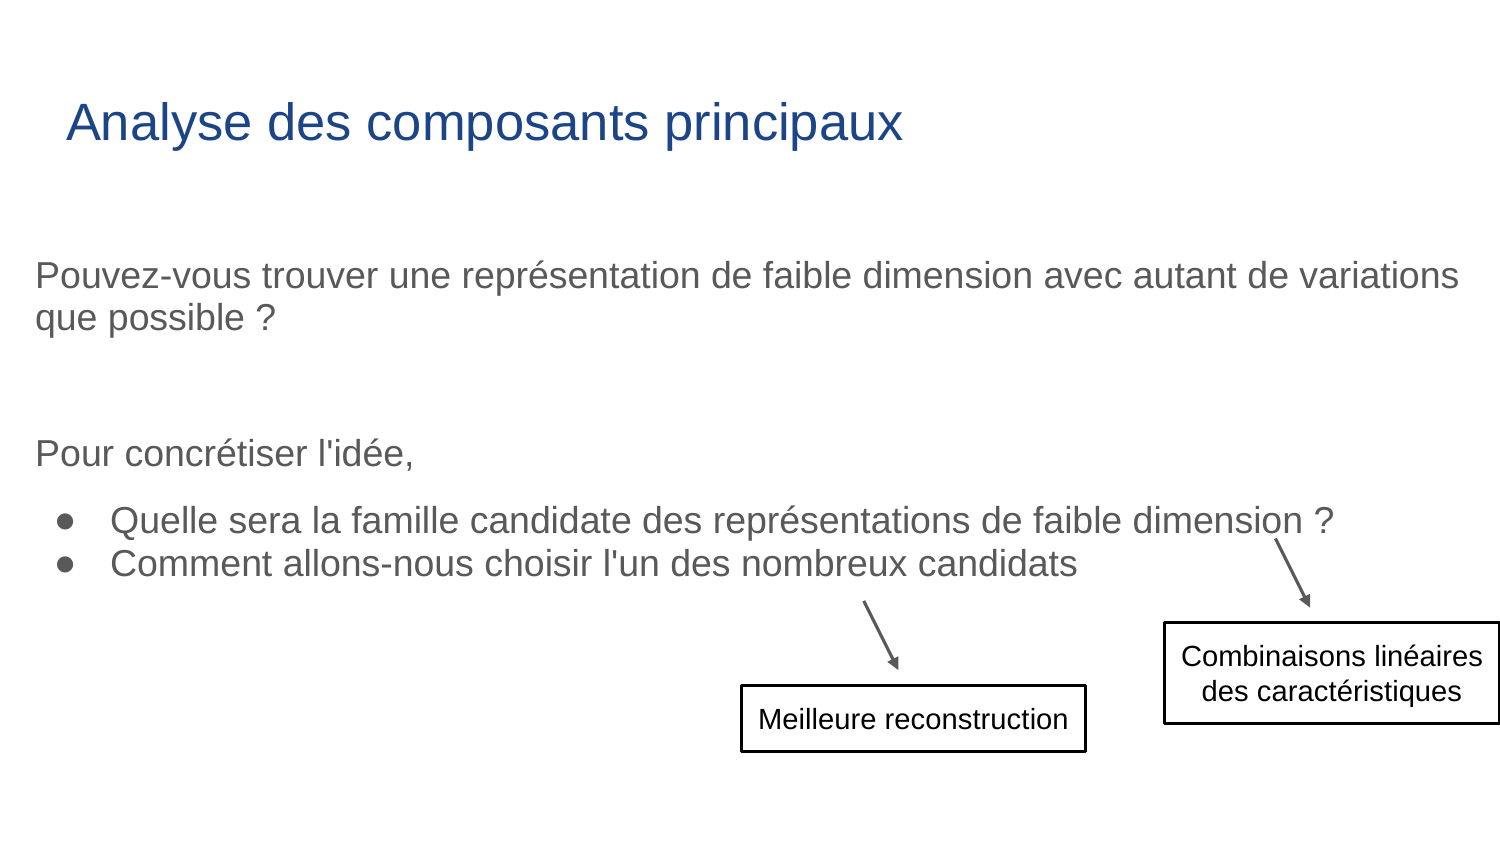

# Analyse des composants principaux
Pouvez-vous trouver une représentation de faible dimension avec autant de variations que possible ?

Pour concrétiser l'idée,
Quelle sera la famille candidate des représentations de faible dimension ?
Comment allons-nous choisir l'un des nombreux candidats

Combinaisons linéaires des caractéristiques
Meilleure reconstruction